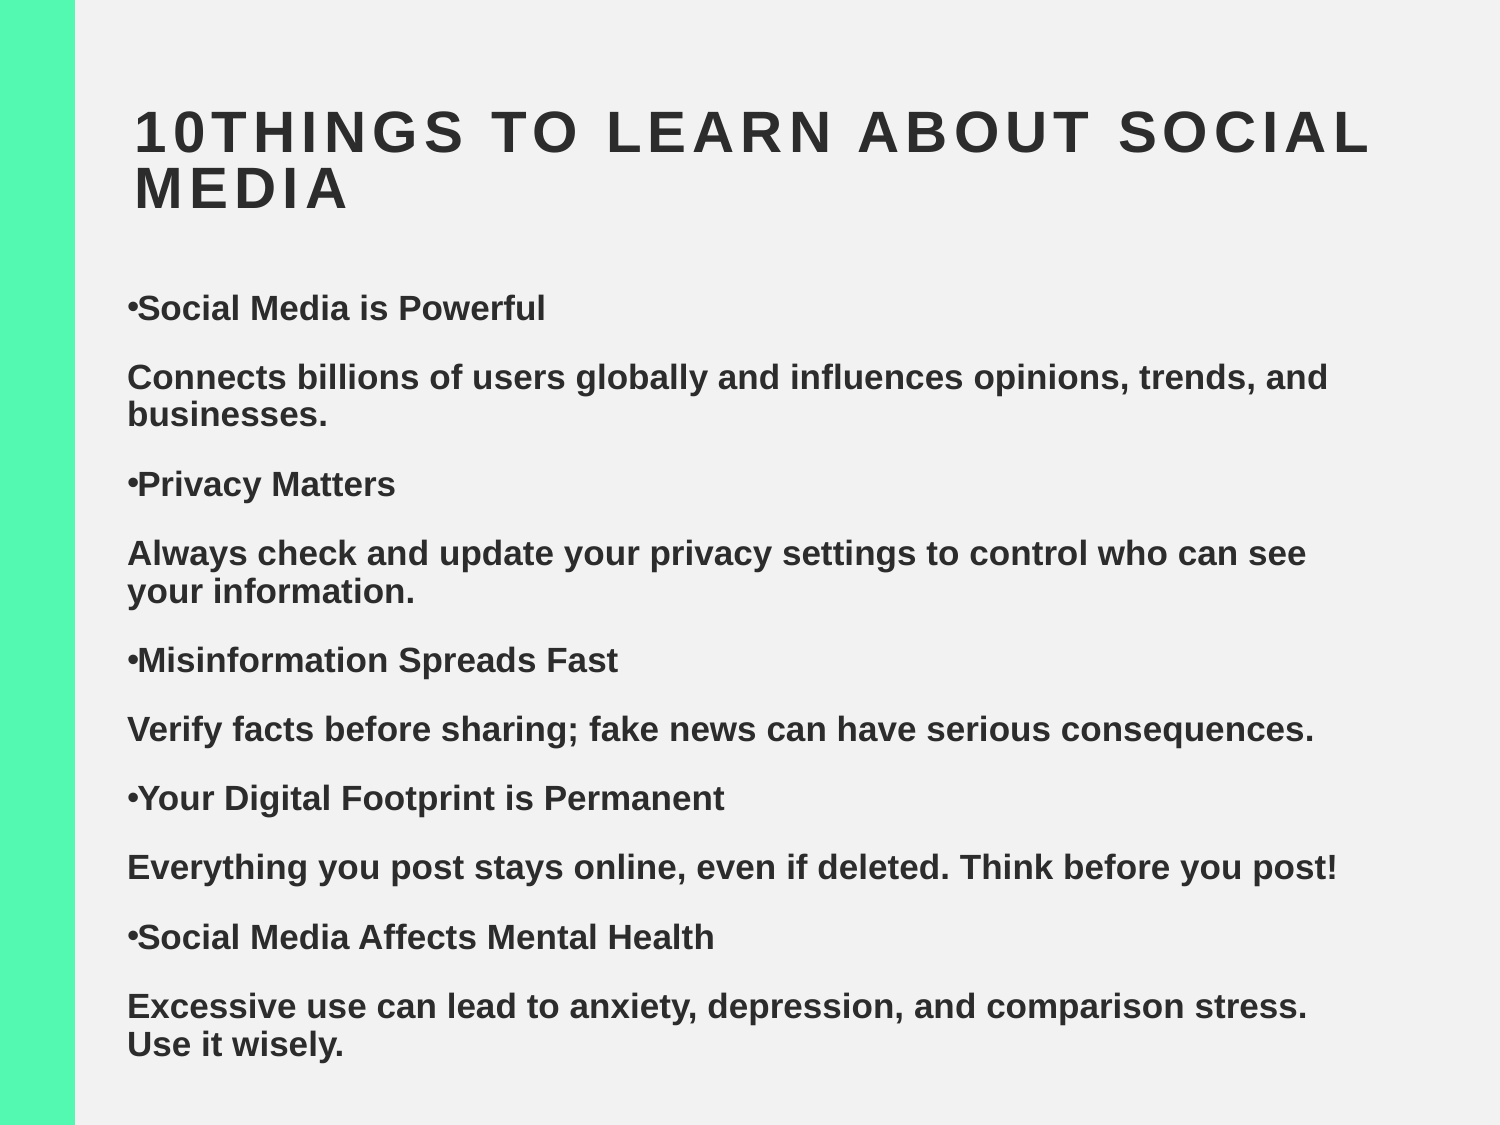

# 10THINGs TO LEARN ABOUT SOCIAL MEDIA
Social Media is Powerful
Connects billions of users globally and influences opinions, trends, and businesses.
Privacy Matters
Always check and update your privacy settings to control who can see your information.
Misinformation Spreads Fast
Verify facts before sharing; fake news can have serious consequences.
Your Digital Footprint is Permanent
Everything you post stays online, even if deleted. Think before you post!
Social Media Affects Mental Health
Excessive use can lead to anxiety, depression, and comparison stress. Use it wisely.